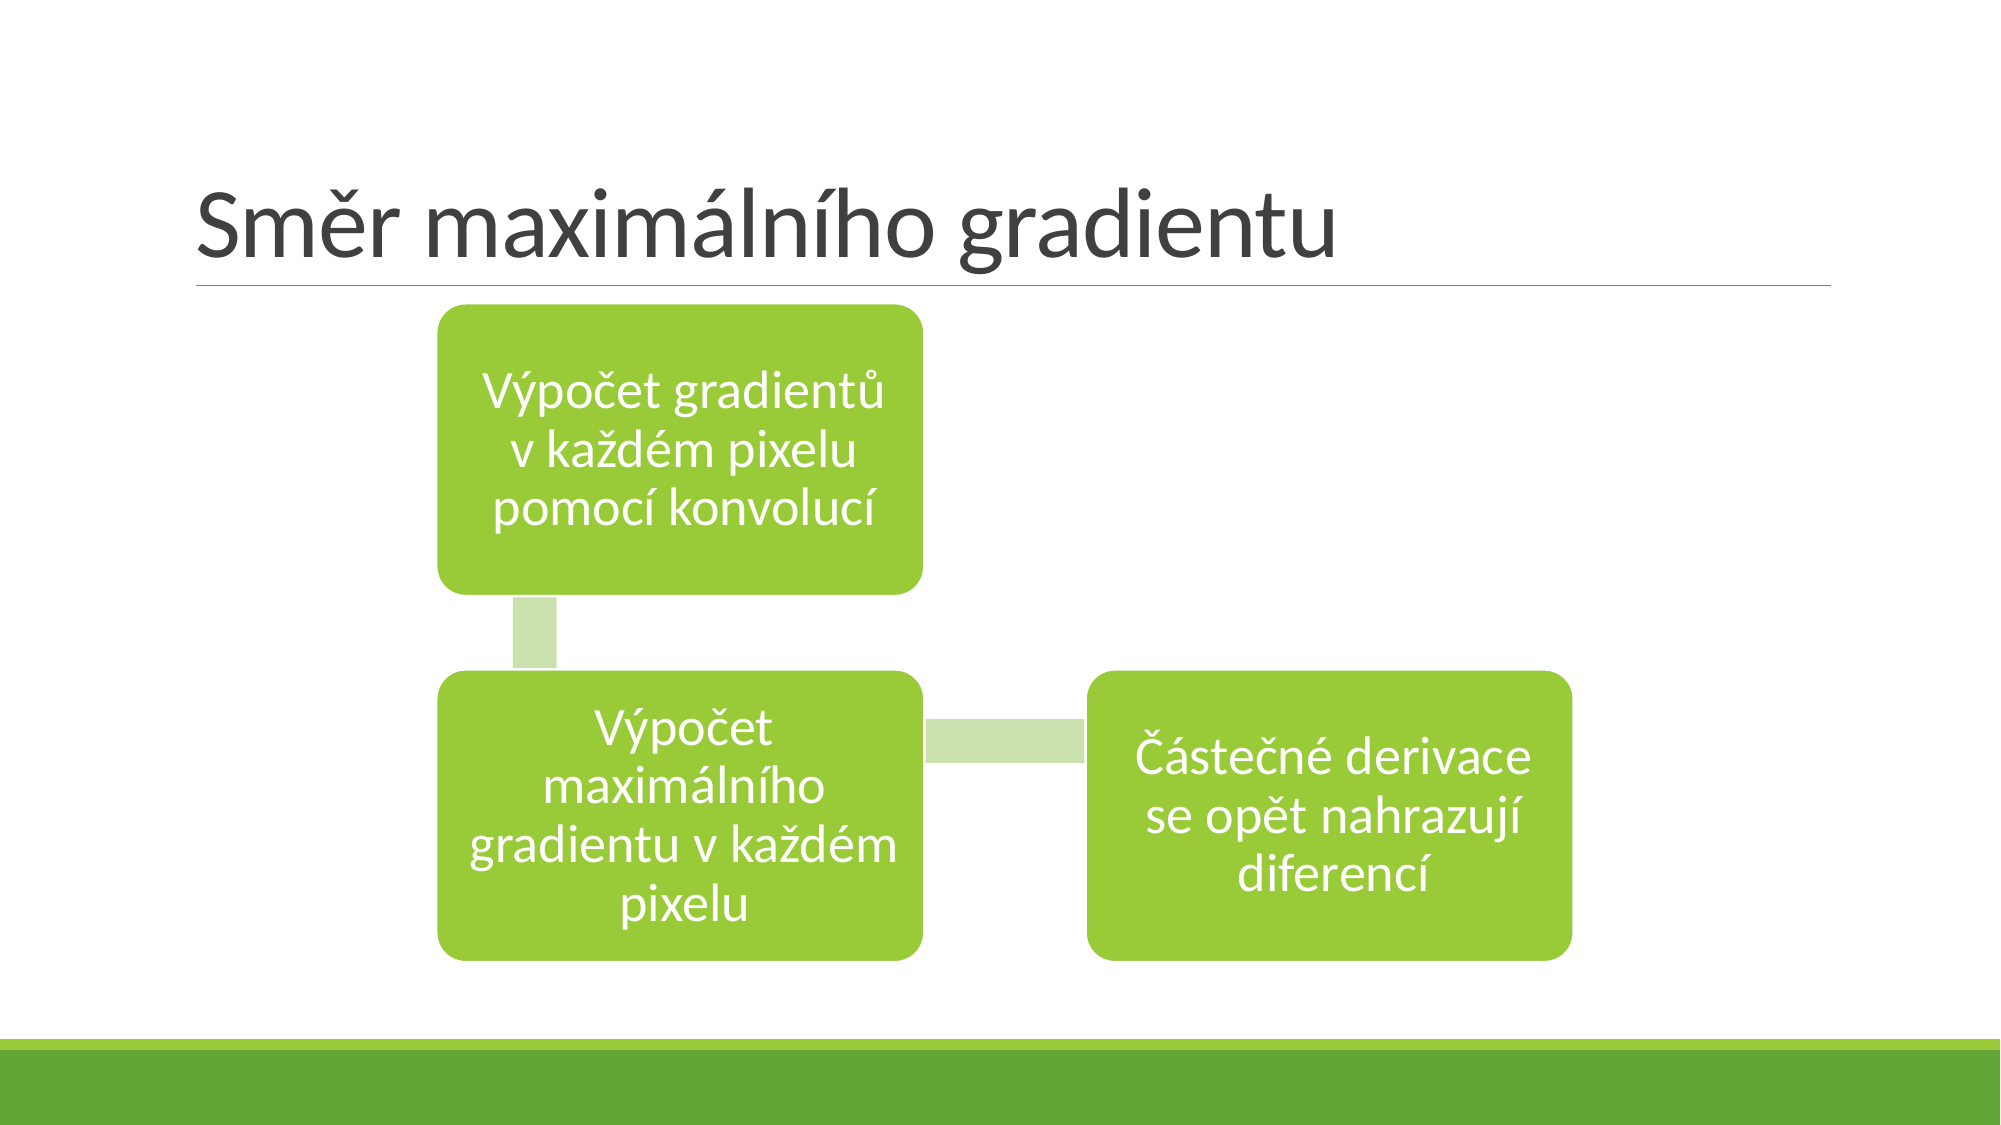

# Směr maximálního gradientu
Výpočet gradientů v každém pixelu pomocí konvolucí
Výpočet maximálního gradientu v každém pixelu
Částečné derivace se opět nahrazují diferencí